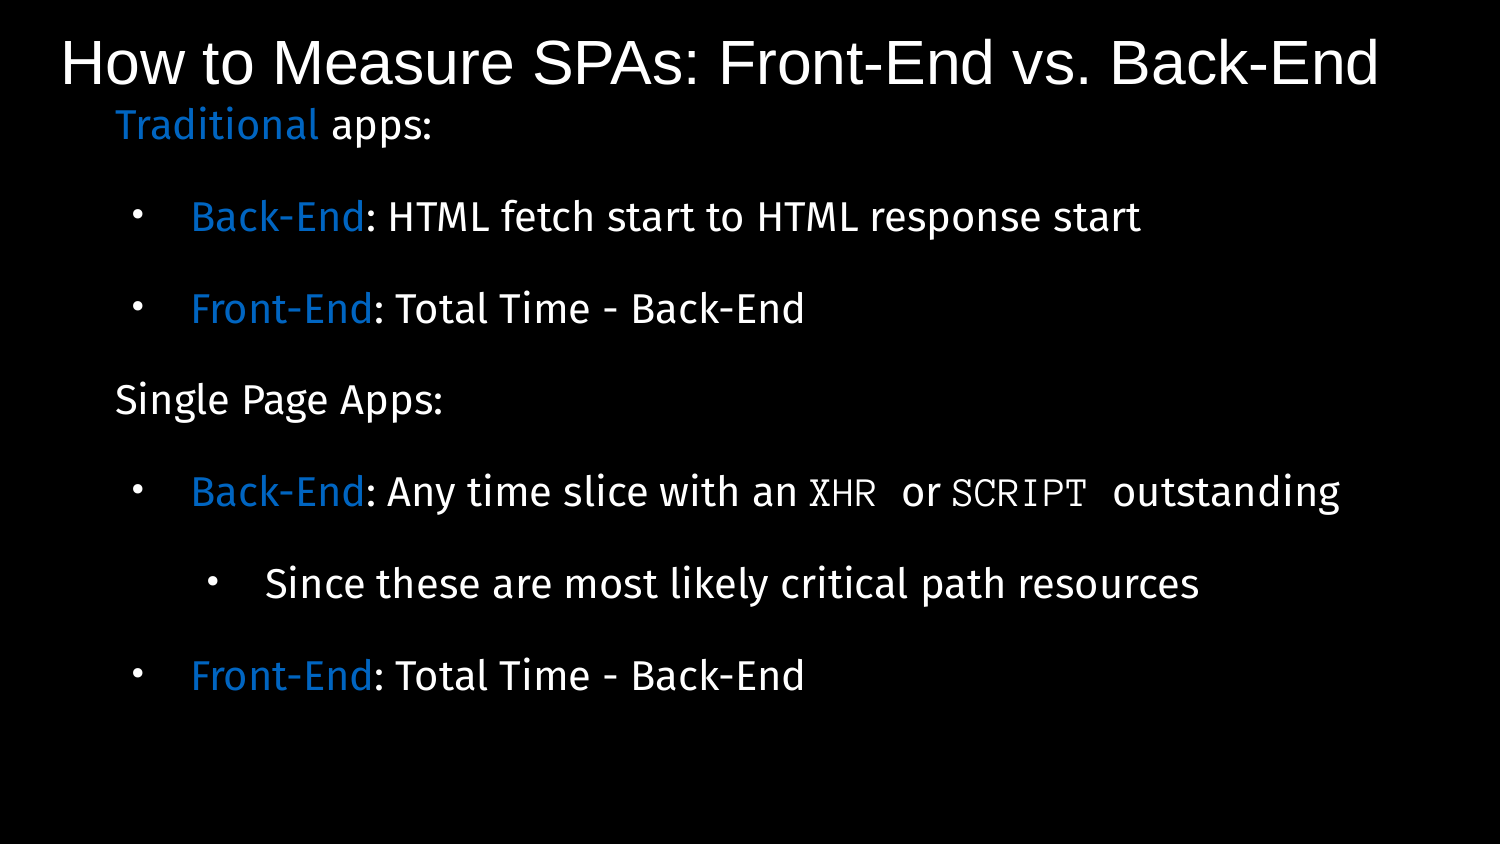

# How to Measure SPAs: Front-End vs. Back-End
Traditional apps:
Back-End: HTML fetch start to HTML response start
Front-End: Total Time - Back-End
Single Page Apps:
Back-End: Any time slice with an XHR or SCRIPT outstanding
Since these are most likely critical path resources
Front-End: Total Time - Back-End